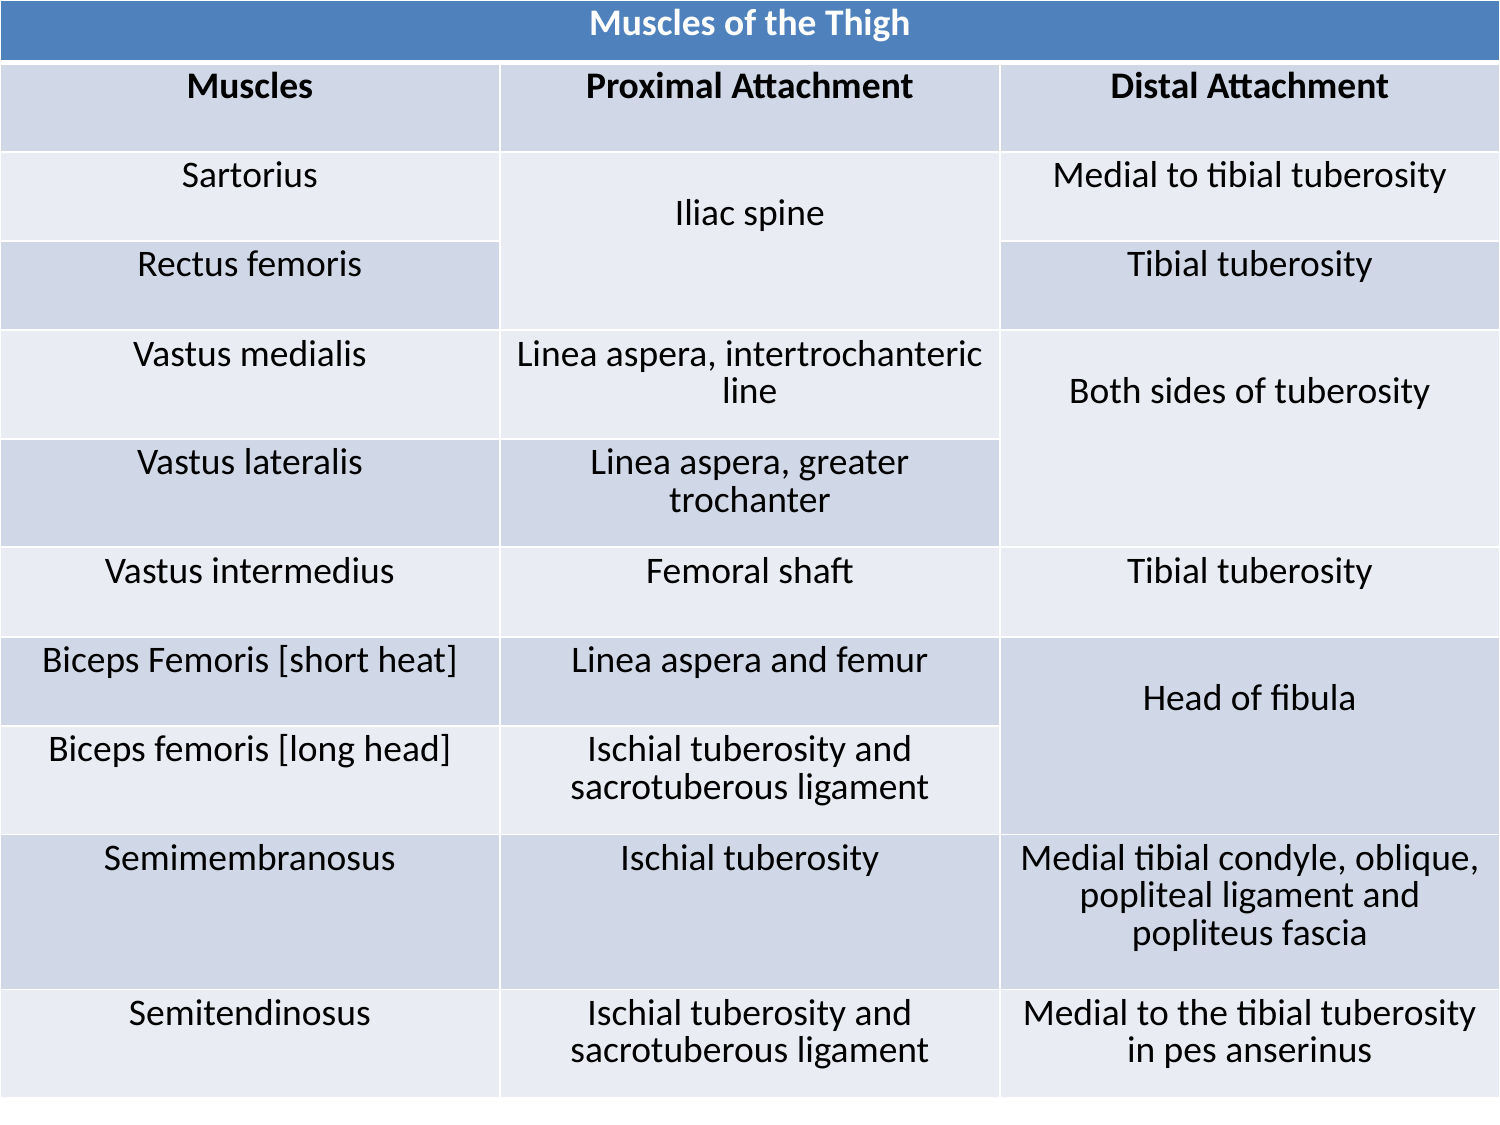

| Muscles of the Thigh |  |  |
| --- | --- | --- |
| Muscles | Proximal Attachment | Distal Attachment |
| Sartorius | Iliac spine | Medial to tibial tuberosity |
| Rectus femoris |  | Tibial tuberosity |
| Vastus medialis | Linea aspera, intertrochanteric line | Both sides of tuberosity |
| Vastus lateralis | Linea aspera, greater trochanter |  |
| Vastus intermedius | Femoral shaft | Tibial tuberosity |
| Biceps Femoris [short heat] | Linea aspera and femur | Head of fibula |
| Biceps femoris [long head] | Ischial tuberosity and sacrotuberous ligament |  |
| Semimembranosus | Ischial tuberosity | Medial tibial condyle, oblique, popliteal ligament and popliteus fascia |
| Semitendinosus | Ischial tuberosity and sacrotuberous ligament | Medial to the tibial tuberosity in pes anserinus |
#